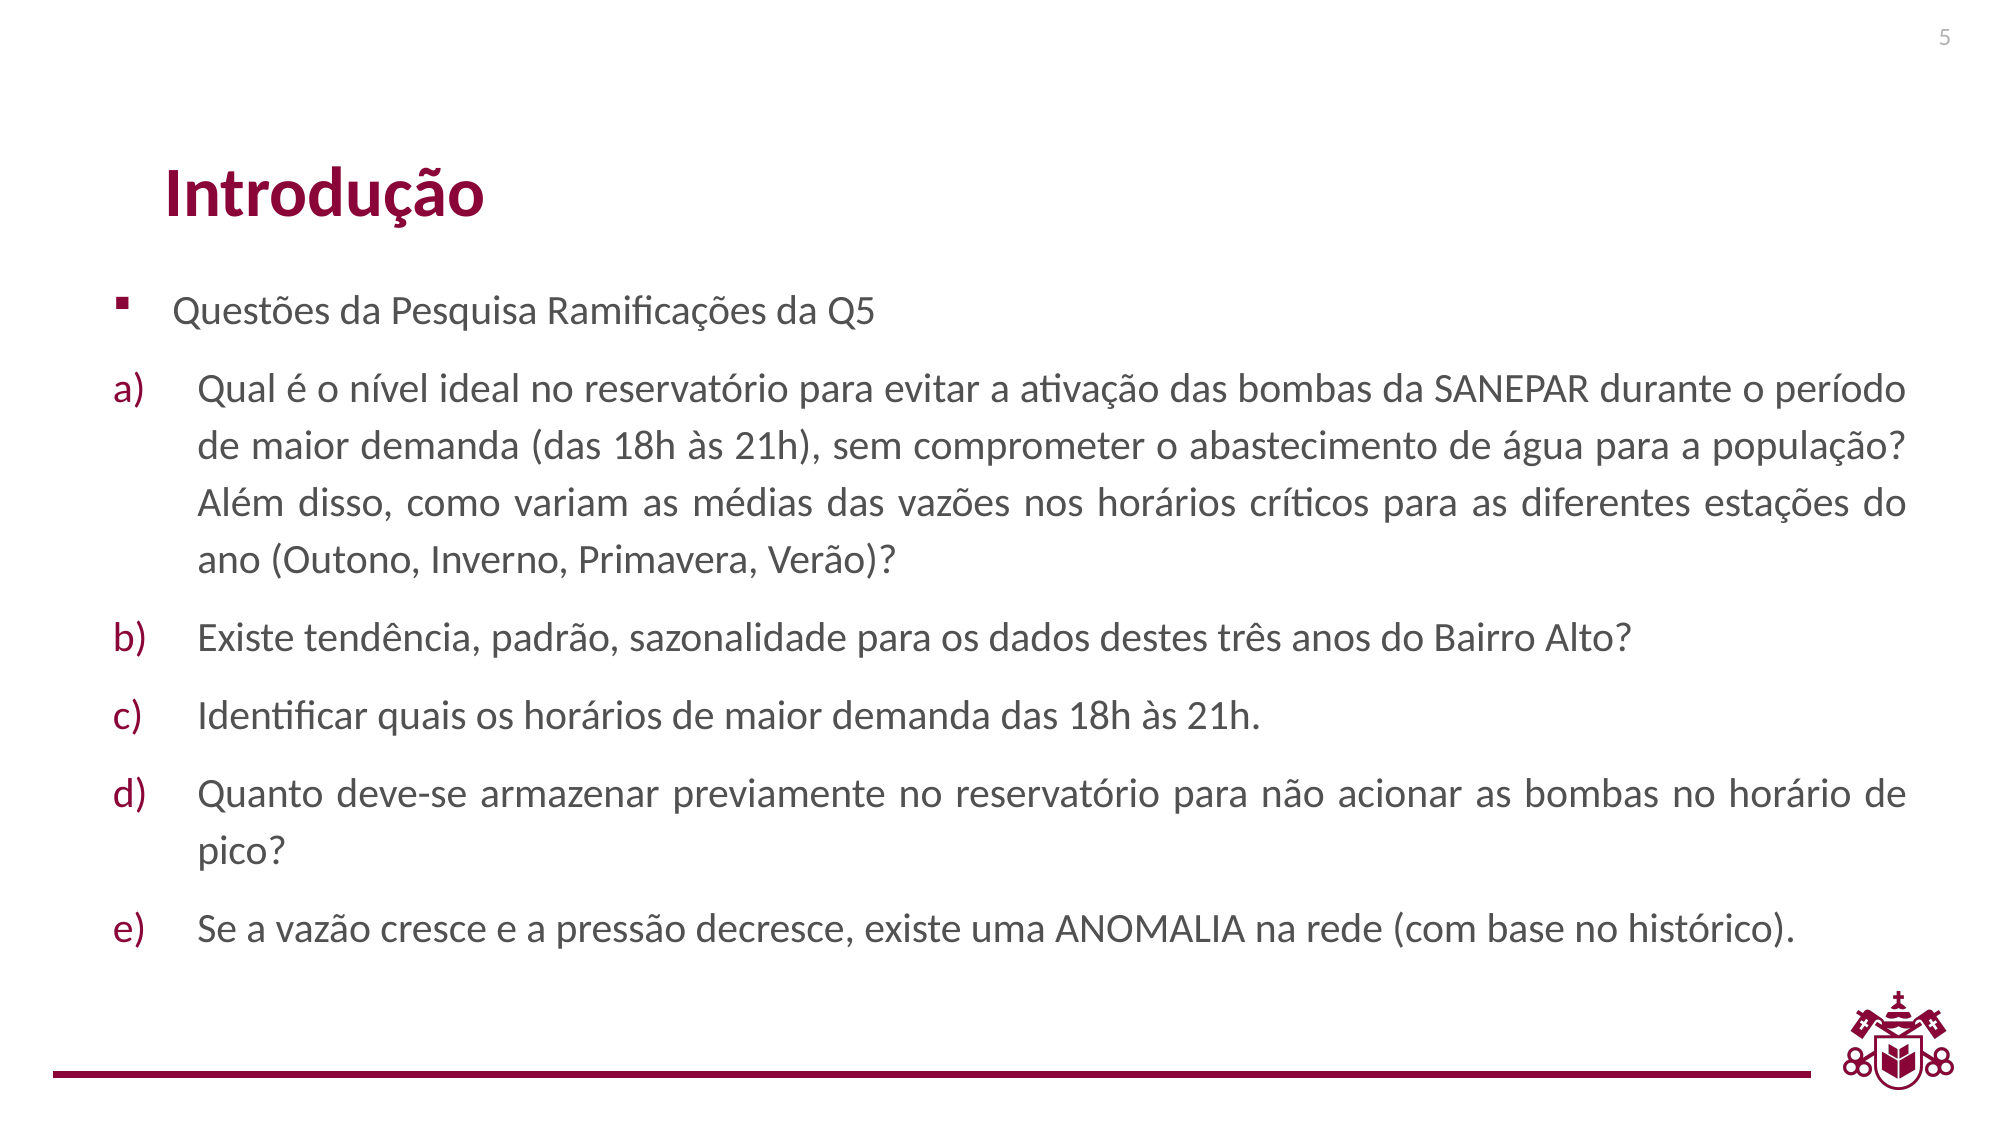

5
Introdução
Questões da Pesquisa Ramificações da Q5
Qual é o nível ideal no reservatório para evitar a ativação das bombas da SANEPAR durante o período de maior demanda (das 18h às 21h), sem comprometer o abastecimento de água para a população? Além disso, como variam as médias das vazões nos horários críticos para as diferentes estações do ano (Outono, Inverno, Primavera, Verão)?
Existe tendência, padrão, sazonalidade para os dados destes três anos do Bairro Alto?
Identificar quais os horários de maior demanda das 18h às 21h.
Quanto deve-se armazenar previamente no reservatório para não acionar as bombas no horário de pico?
Se a vazão cresce e a pressão decresce, existe uma ANOMALIA na rede (com base no histórico).